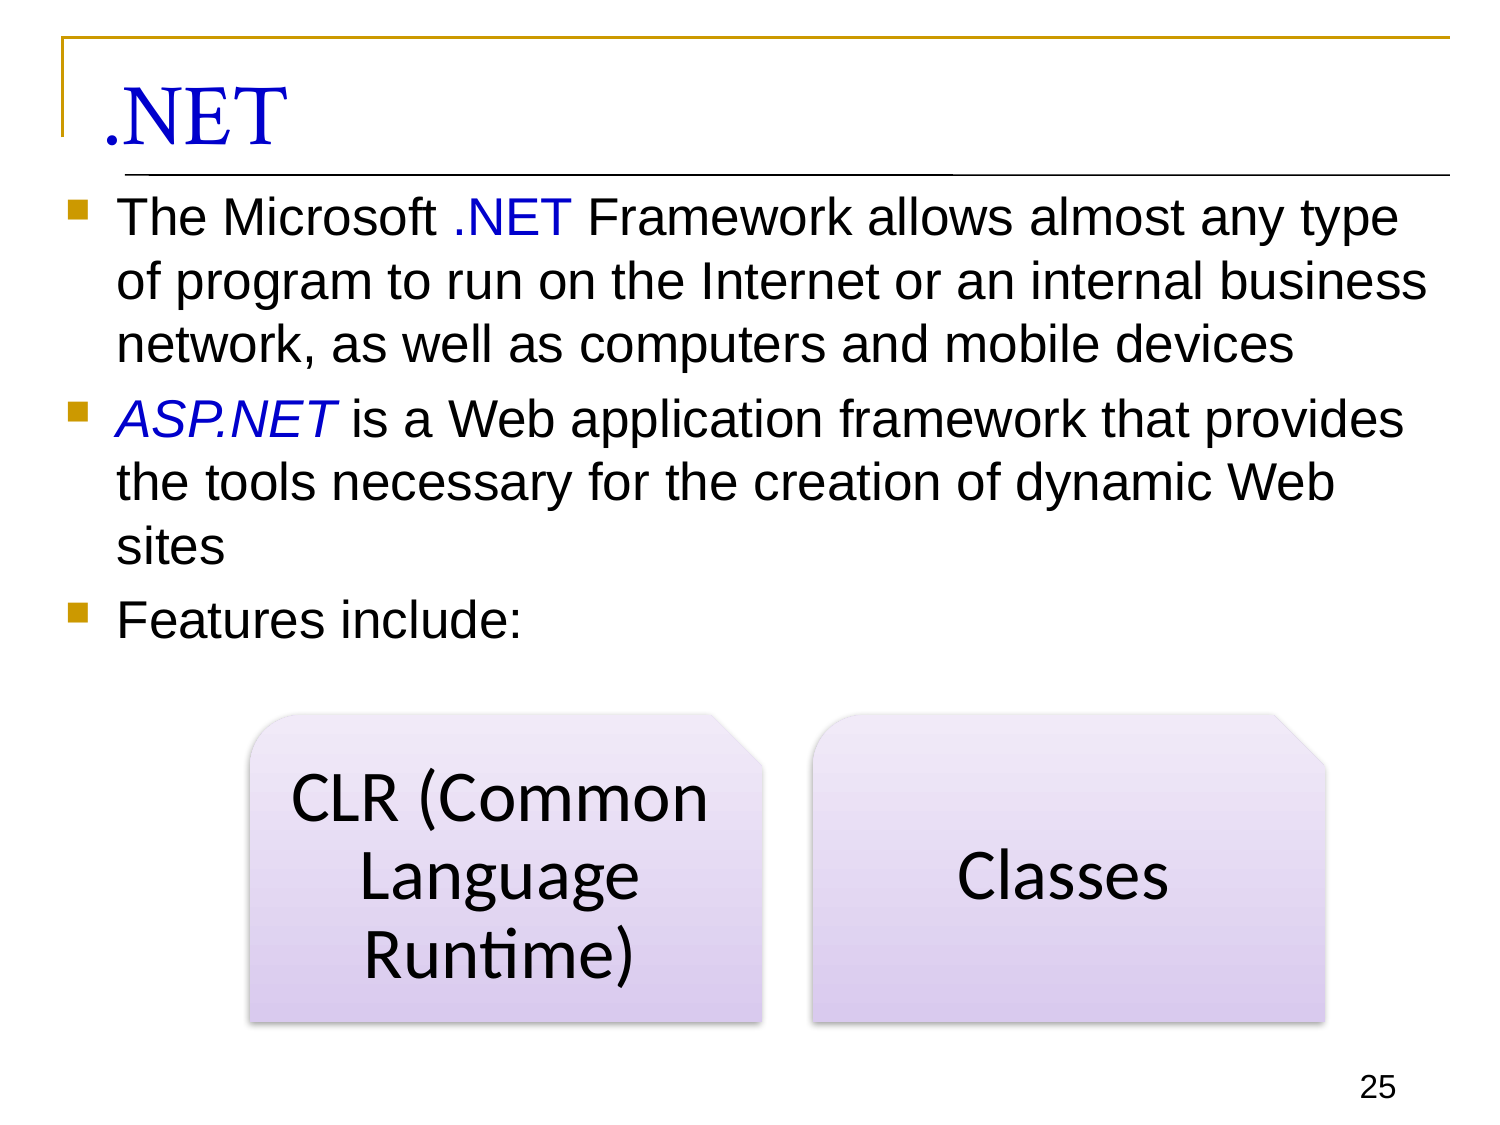

# .NET
The Microsoft .NET Framework allows almost any type of program to run on the Internet or an internal business network, as well as computers and mobile devices
ASP.NET is a Web application framework that provides the tools necessary for the creation of dynamic Web sites
Features include:
CLR (Common Language Runtime)
Classes